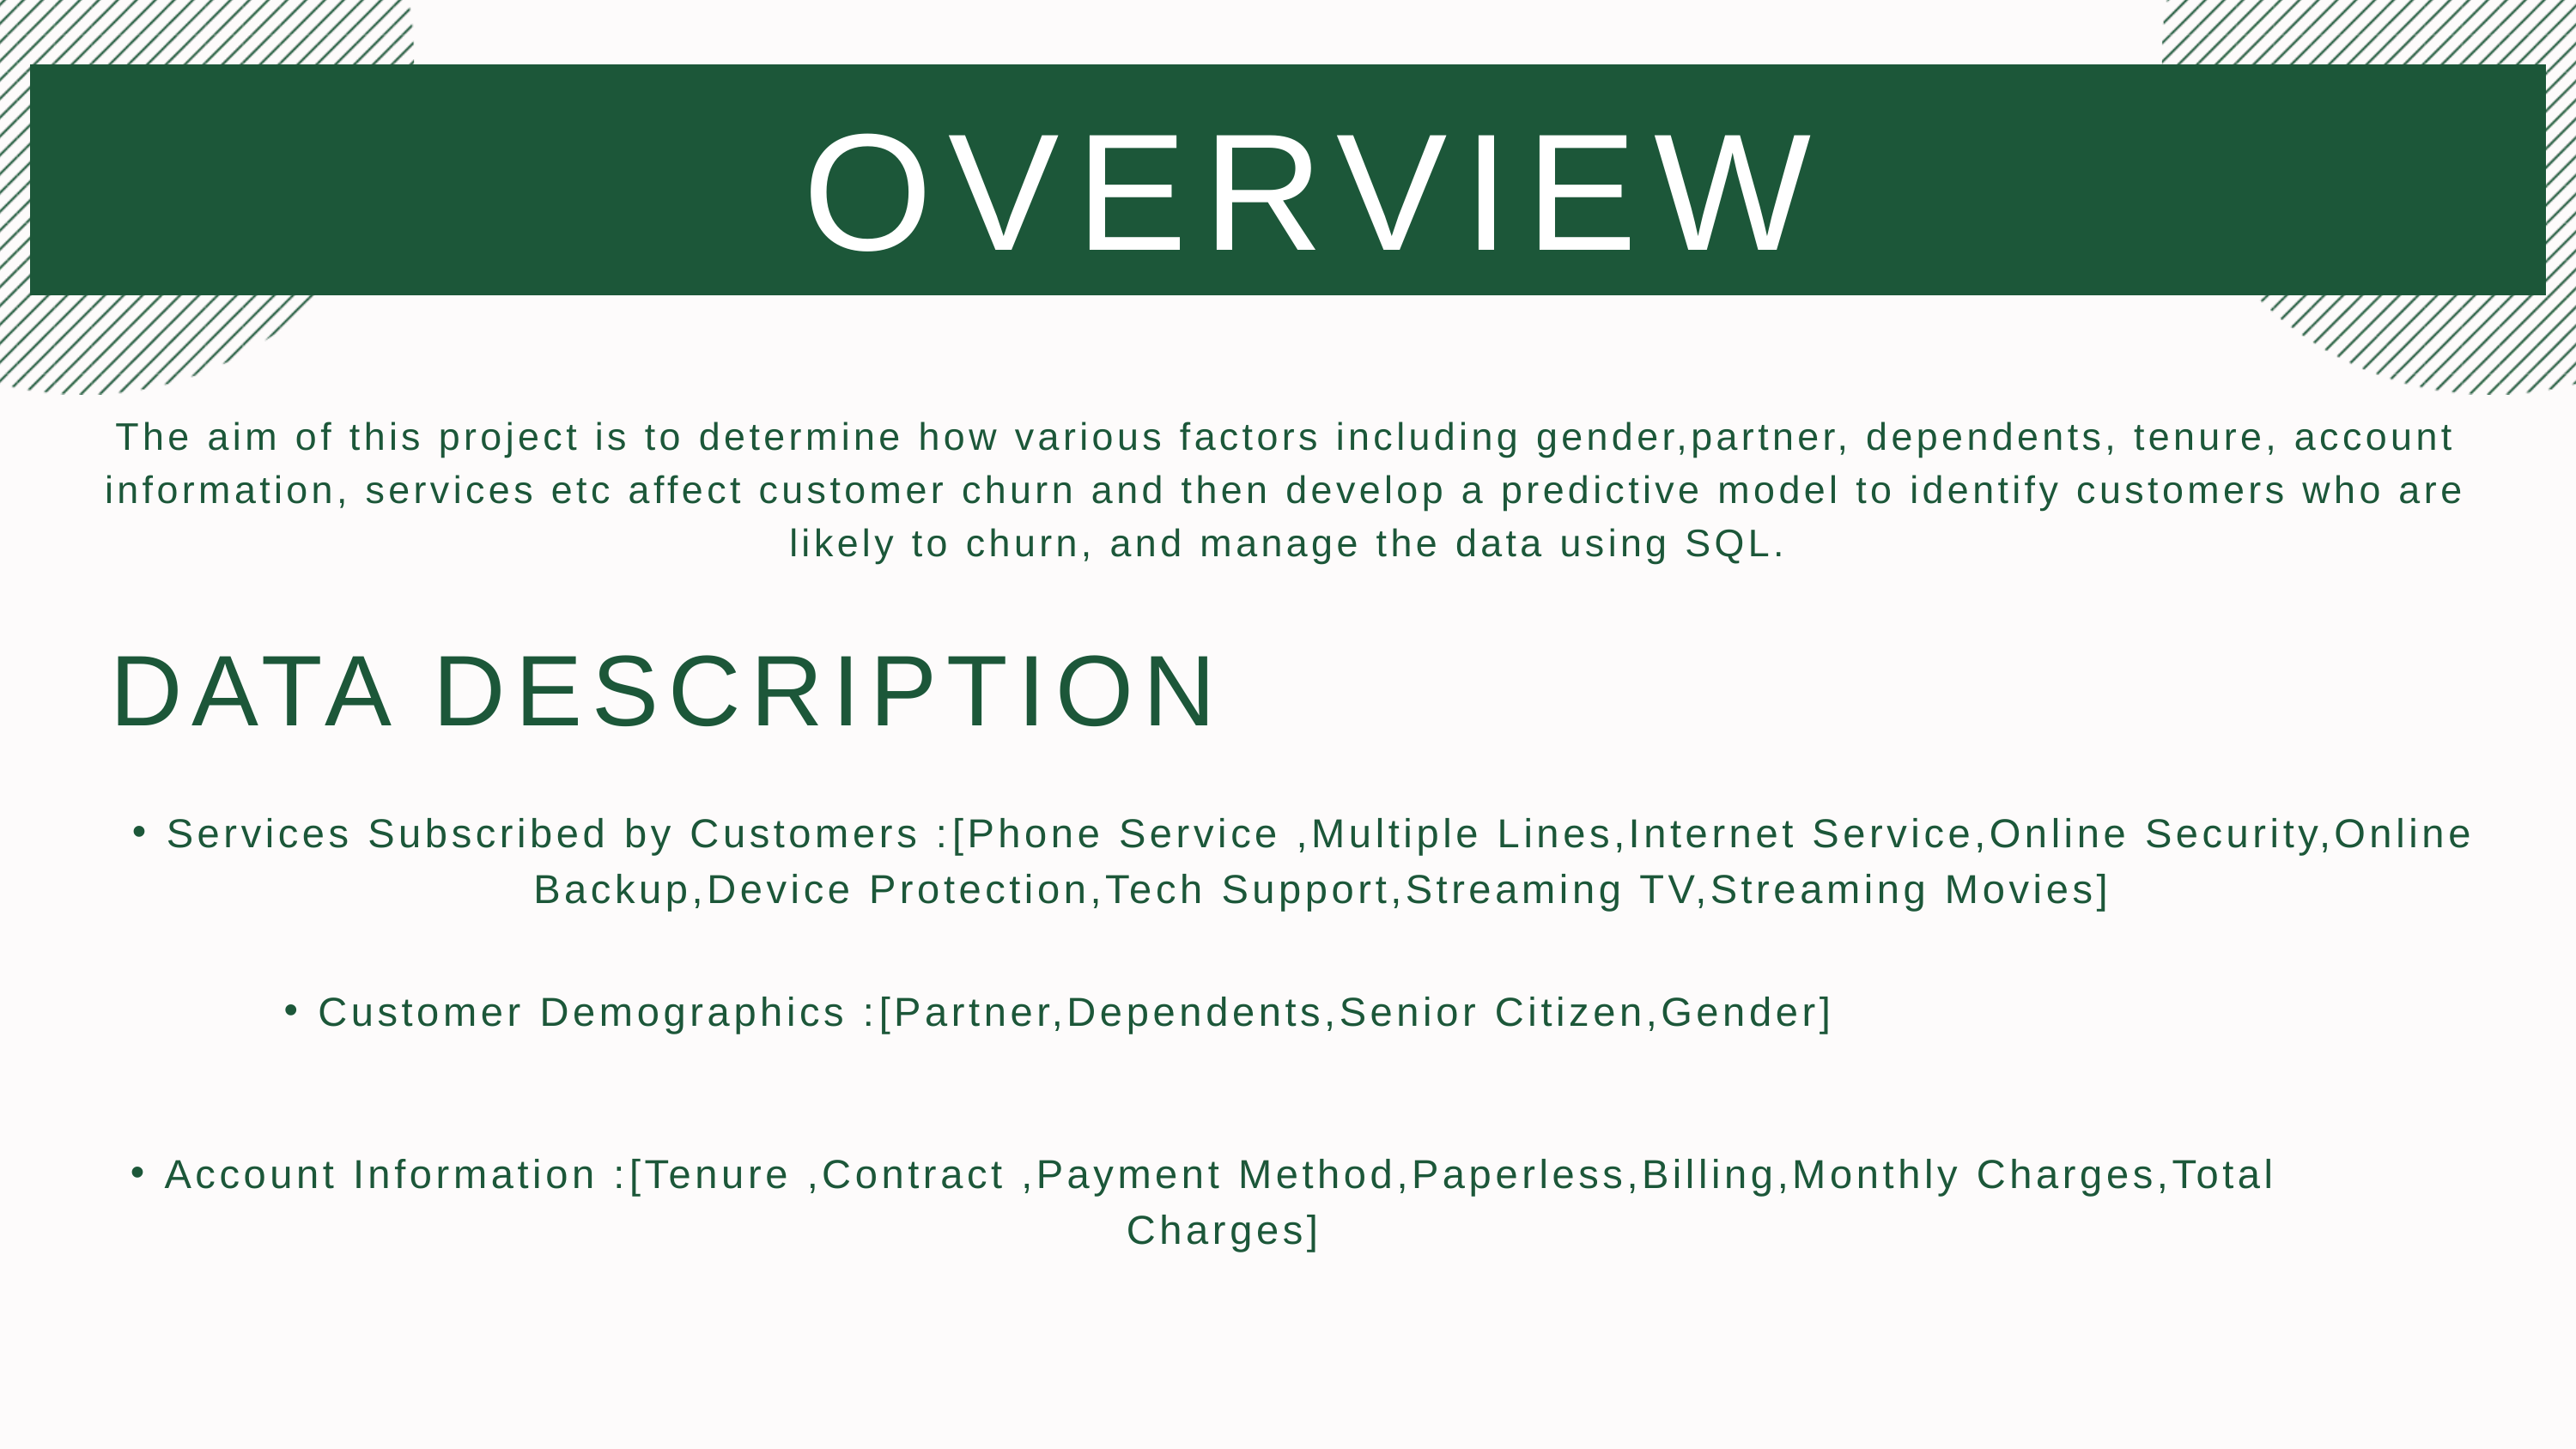

OVERVIEW

The aim of this project is to determine how various factors including gender,partner, dependents, tenure, account information, services etc affect customer churn and then develop a predictive model to identify customers who are likely to churn, and manage the data using SQL.
DATA DESCRIPTION

Services Subscribed by Customers :[Phone Service ,Multiple Lines,Internet Service,Online Security,Online Backup,Device Protection,Tech Support,Streaming TV,Streaming Movies]

Customer Demographics :[Partner,Dependents,Senior Citizen,Gender]

Account Information :[Tenure ,Contract ,Payment Method,Paperless,Billing,Monthly Charges,Total Charges]